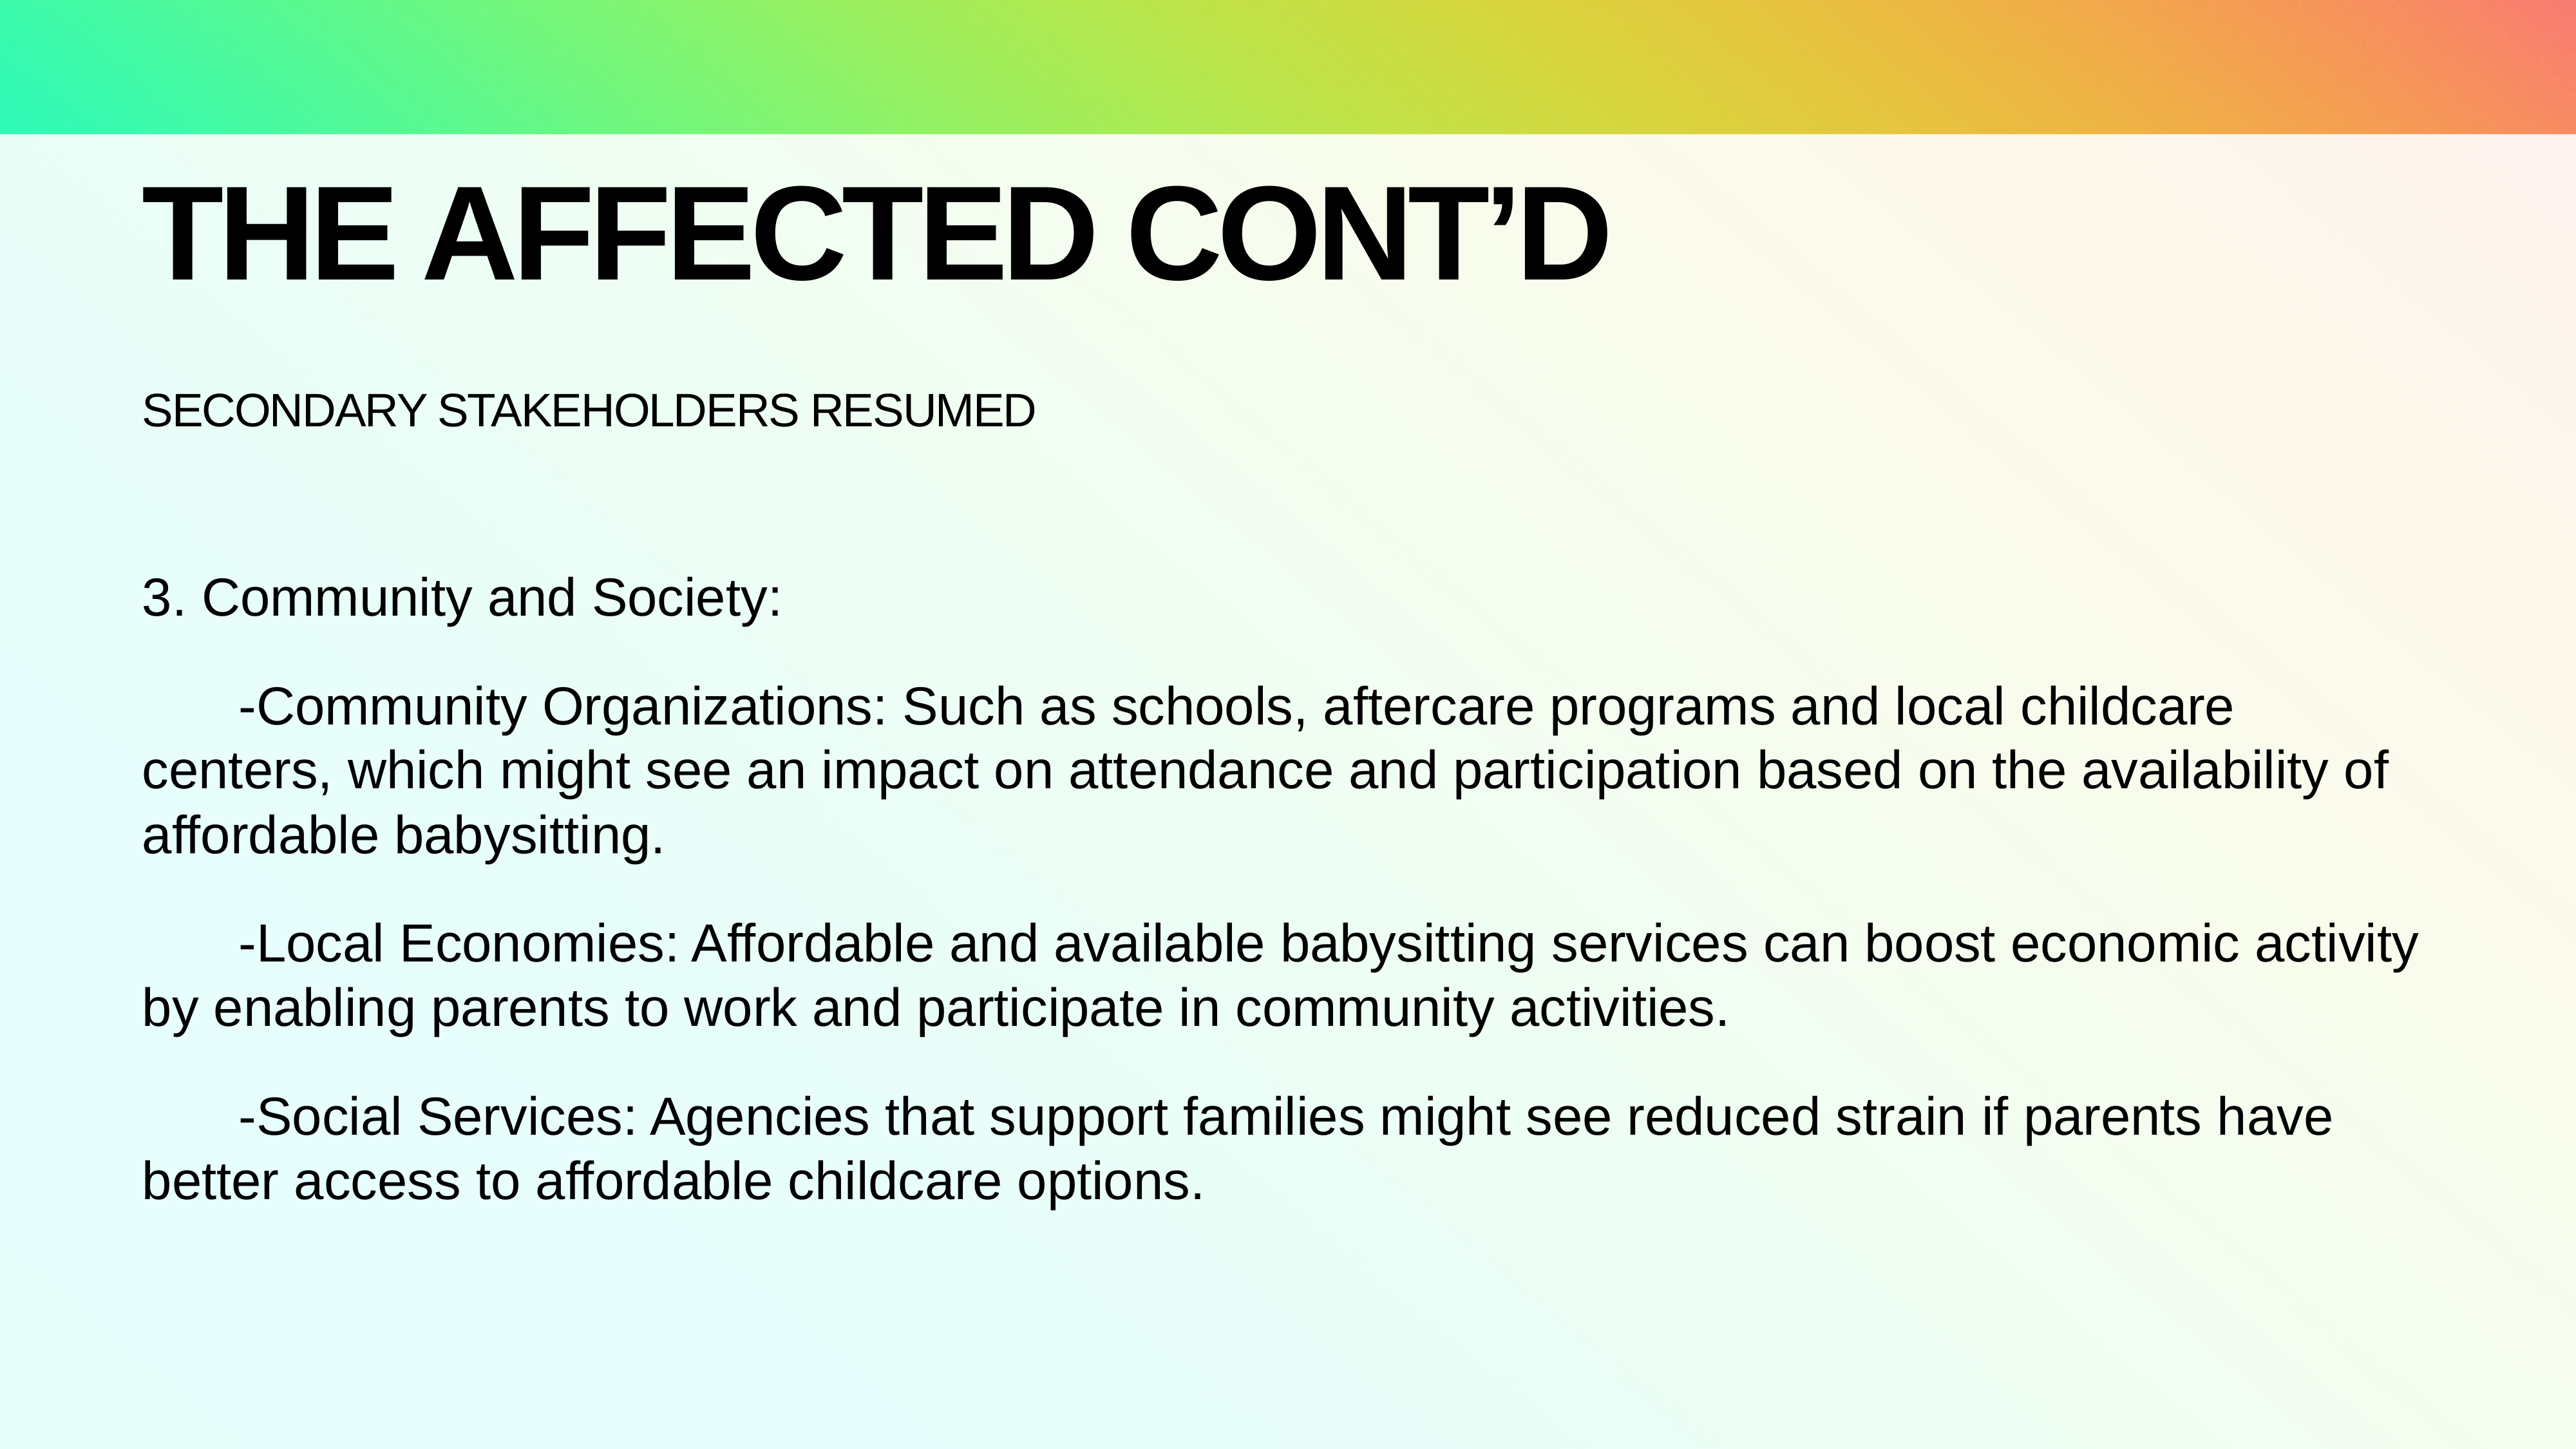

# The affected cont’d
Secondary stakeholders resumed
3. Community and Society:
-Community Organizations: Such as schools, aftercare programs and local childcare centers, which might see an impact on attendance and participation based on the availability of affordable babysitting.
-Local Economies: Affordable and available babysitting services can boost economic activity by enabling parents to work and participate in community activities.
-Social Services: Agencies that support families might see reduced strain if parents have better access to affordable childcare options.